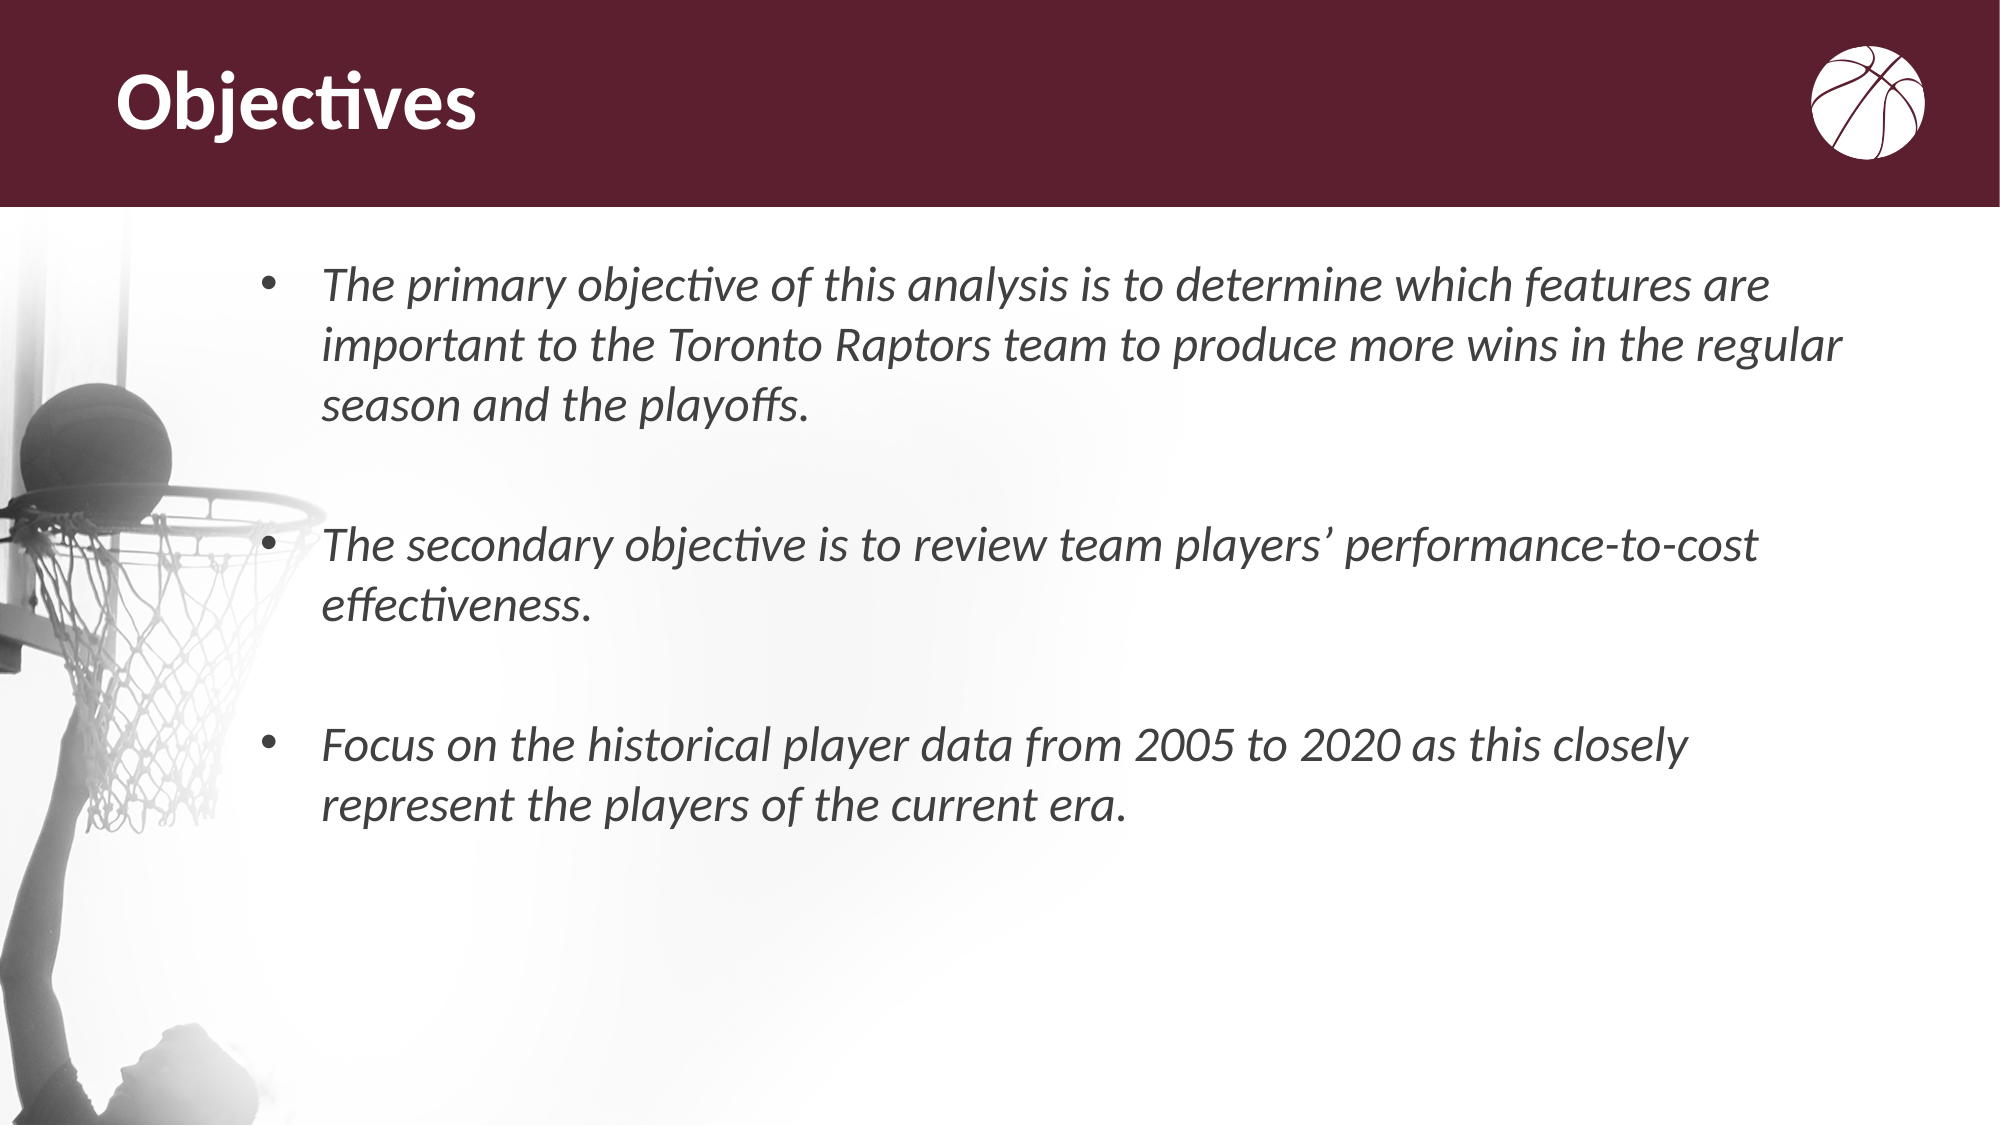

# Objectives
The primary objective of this analysis is to determine which features are important to the Toronto Raptors team to produce more wins in the regular season and the playoffs.

The secondary objective is to review team players’ performance-to-cost effectiveness.

Focus on the historical player data from 2005 to 2020 as this closely represent the players of the current era.